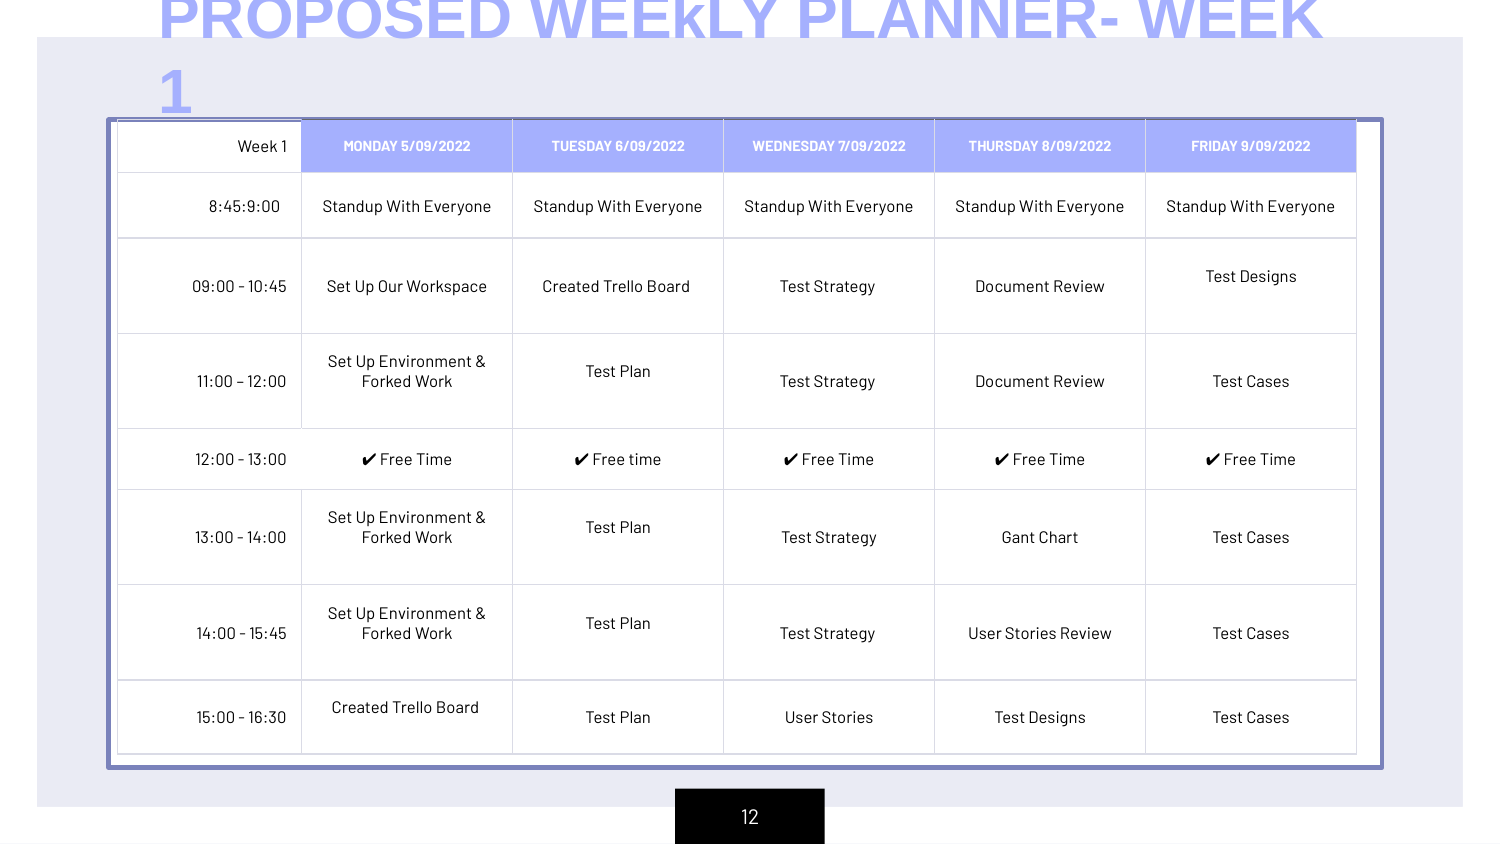

PROPOSED WEEkLY PLANNER- WEEK 1

| Week 1 | MONDAY 5/09/2022 | TUESDAY 6/09/2022 | WEDNESDAY 7/09/2022 | THURSDAY 8/09/2022 | FRIDAY 9/09/2022 |
| --- | --- | --- | --- | --- | --- |
| 8:45:9:00 | Standup With Everyone | Standup With Everyone | Standup With Everyone | Standup With Everyone | Standup With Everyone |
| 09:00 - 10:45 | Set Up Our Workspace | Created Trello Board | Test Strategy | Document Review | Test Designs |
| 11:00 – 12:00 | Set Up Environment & Forked Work | Test Plan | Test Strategy | Document Review | Test Cases |
| 12:00 - 13:00 | ✔ Free Time | ✔ Free time | ✔ Free Time | ✔ Free Time | ✔ Free Time |
| 13:00 - 14:00 | Set Up Environment & Forked Work | Test Plan | Test Strategy | Gant Chart | Test Cases |
| 14:00 - 15:45 | Set Up Environment & Forked Work | Test Plan | Test Strategy | User Stories Review | Test Cases |
| 15:00 - 16:30 | Created Trello Board | Test Plan | User Stories | Test Designs | Test Cases |
12